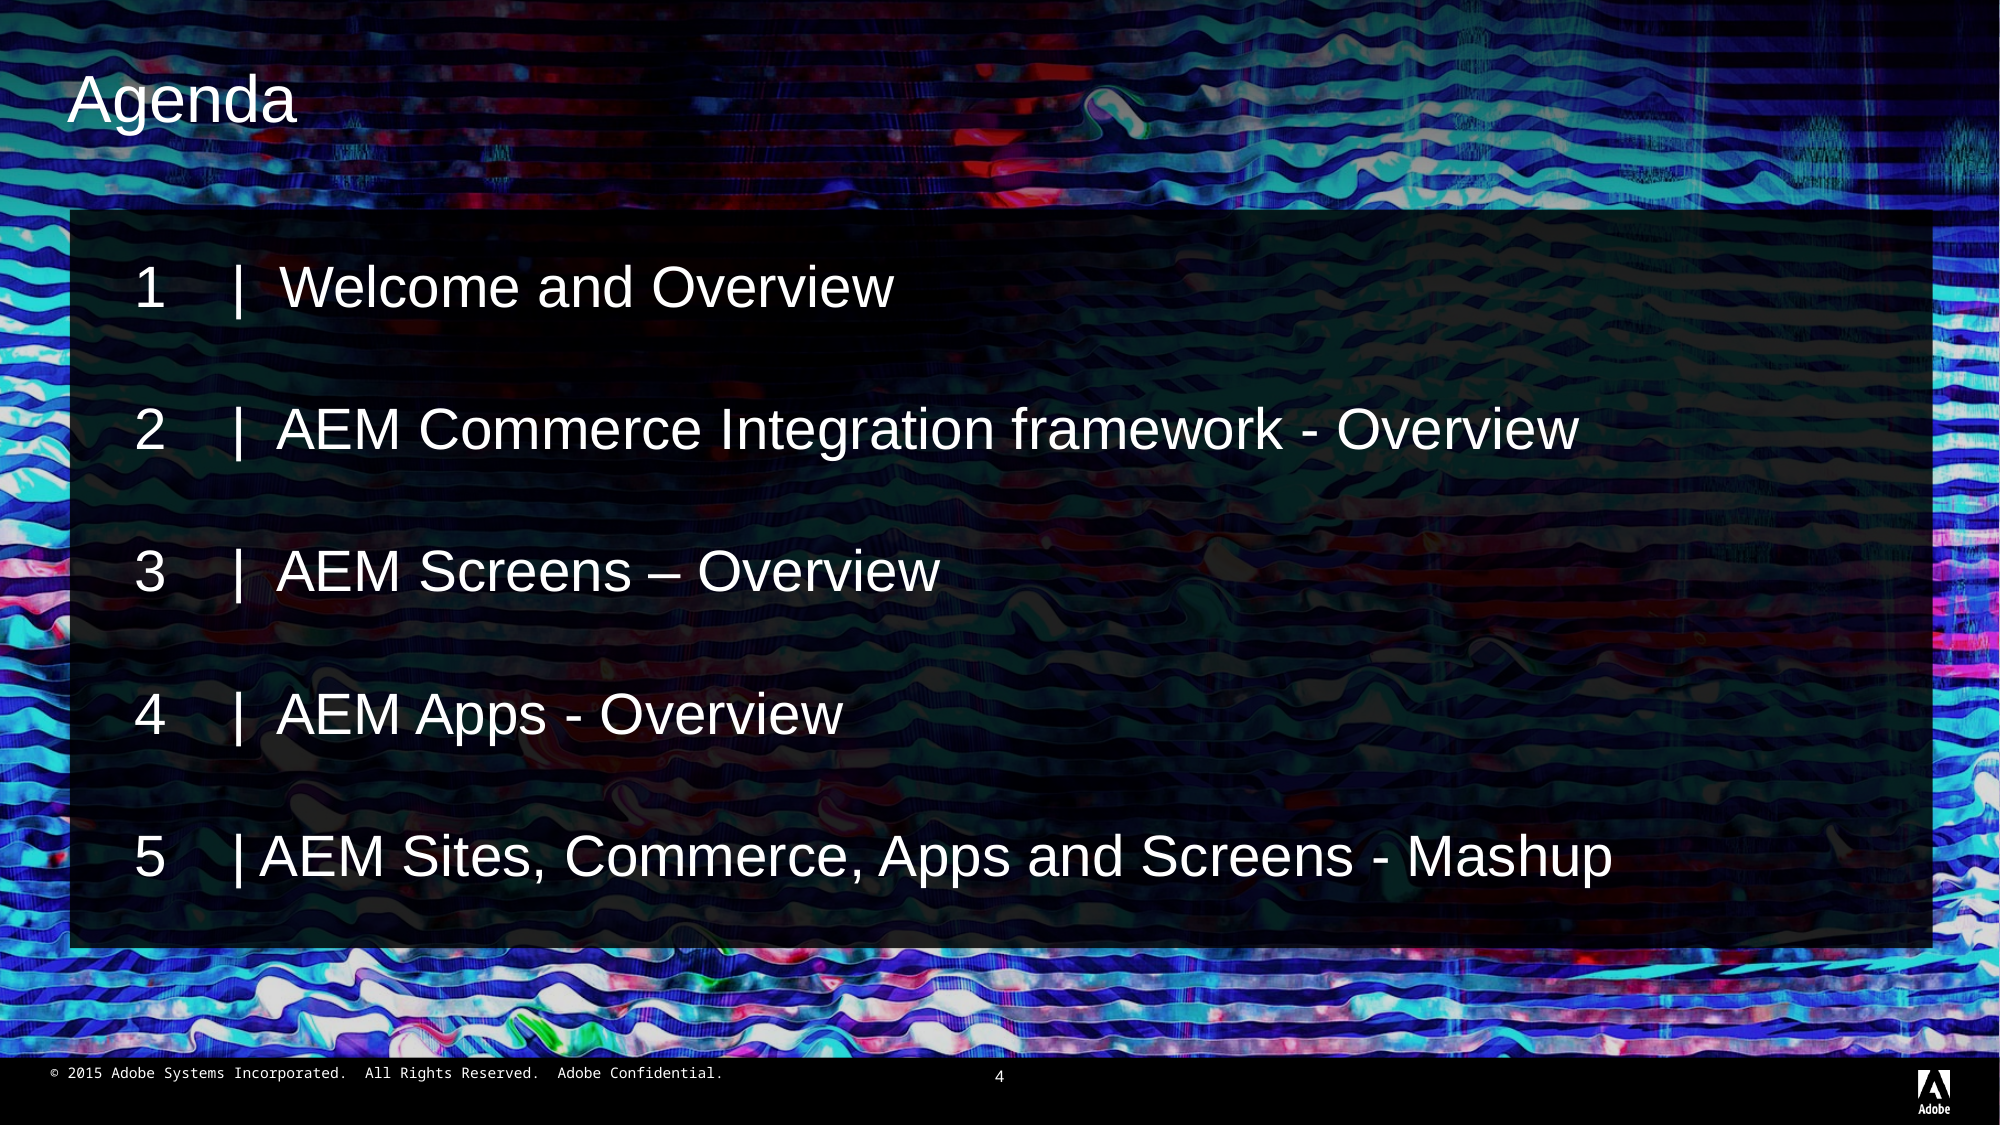

# Agenda
1    |  Welcome and Overview
2    |  AEM Commerce Integration framework - Overview
3    |  AEM Screens – Overview
4    |  AEM Apps - Overview
5    | AEM Sites, Commerce, Apps and Screens - Mashup
4